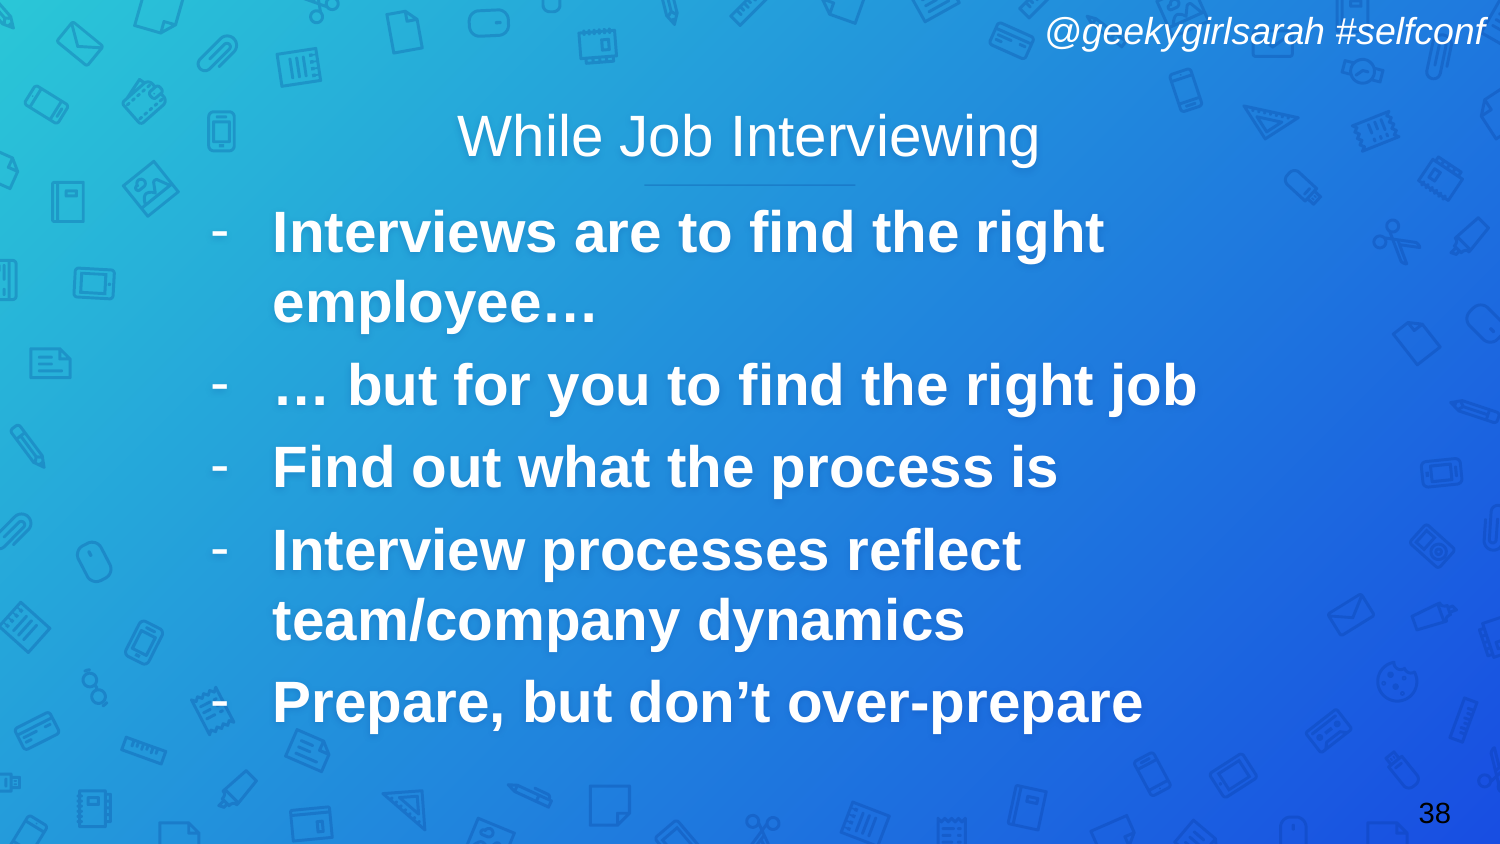

# While Job Interviewing
Interviews are to find the right employee…
… but for you to find the right job
Find out what the process is
Interview processes reflect team/company dynamics
Prepare, but don’t over-prepare
38